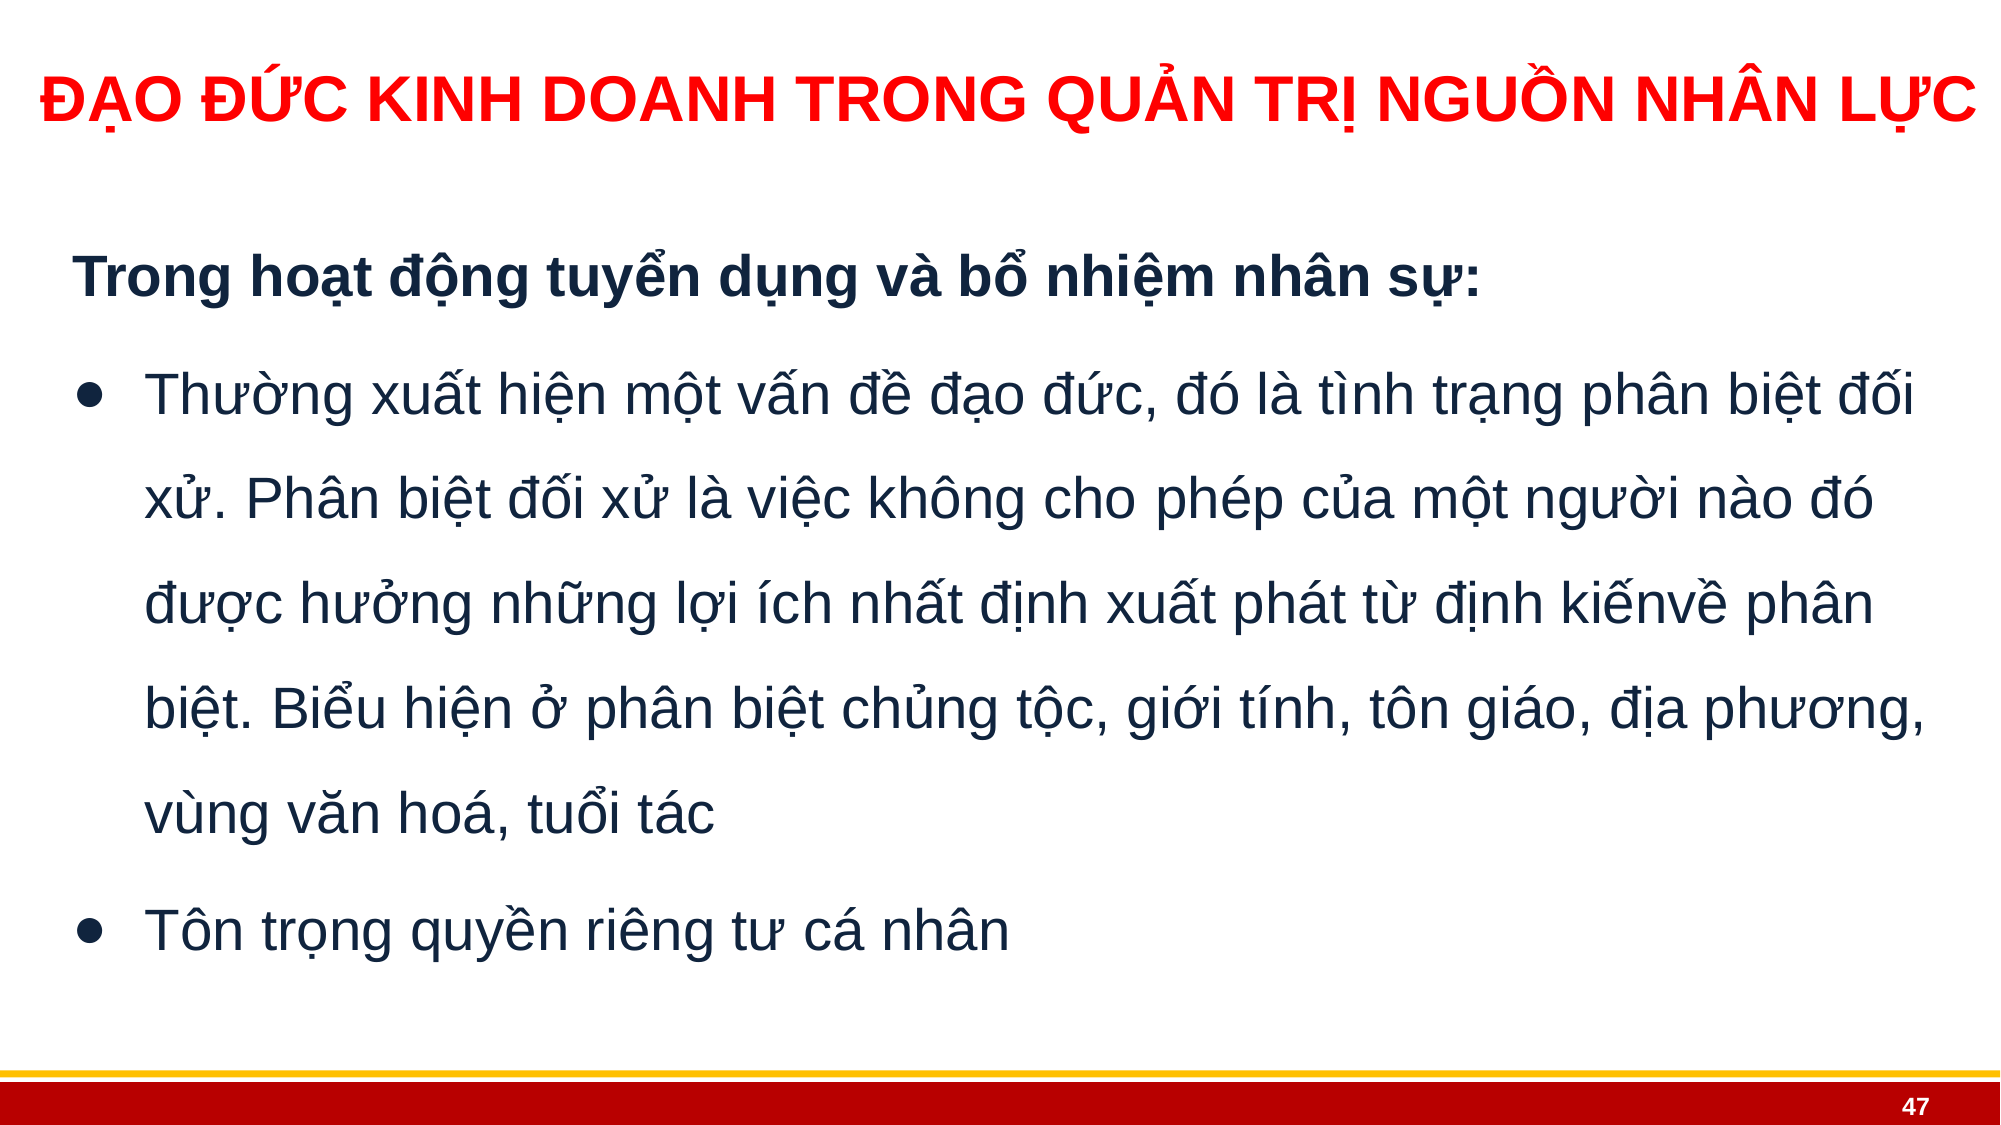

# ĐẠO ĐỨC KINH DOANH TRONG QUẢN TRỊ NGUỒN NHÂN LỰC
Trong hoạt động tuyển dụng và bổ nhiệm nhân sự:
Thường xuất hiện một vấn đề đạo đức, đó là tình trạng phân biệt đối xử. Phân biệt đối xử là việc không cho phép của một người nào đó được hưởng những lợi ích nhất định xuất phát từ định kiếnvề phân biệt. Biểu hiện ở phân biệt chủng tộc, giới tính, tôn giáo, địa phương, vùng văn hoá, tuổi tác
Tôn trọng quyền riêng tư cá nhân

47